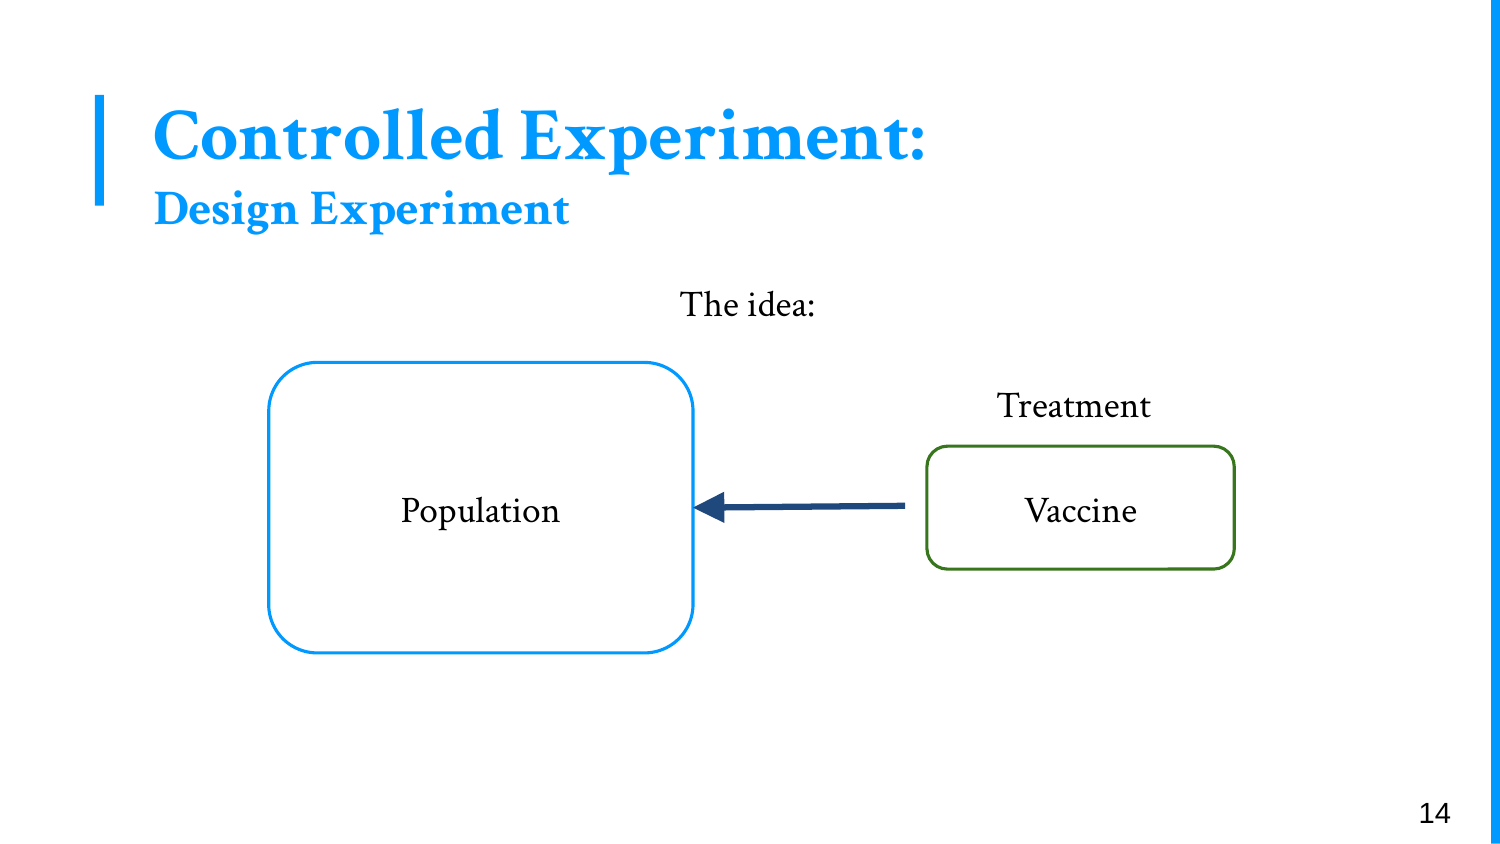

# Controlled Experiment:
Design Experiment

The idea:
Population
Treatment

Vaccine
14